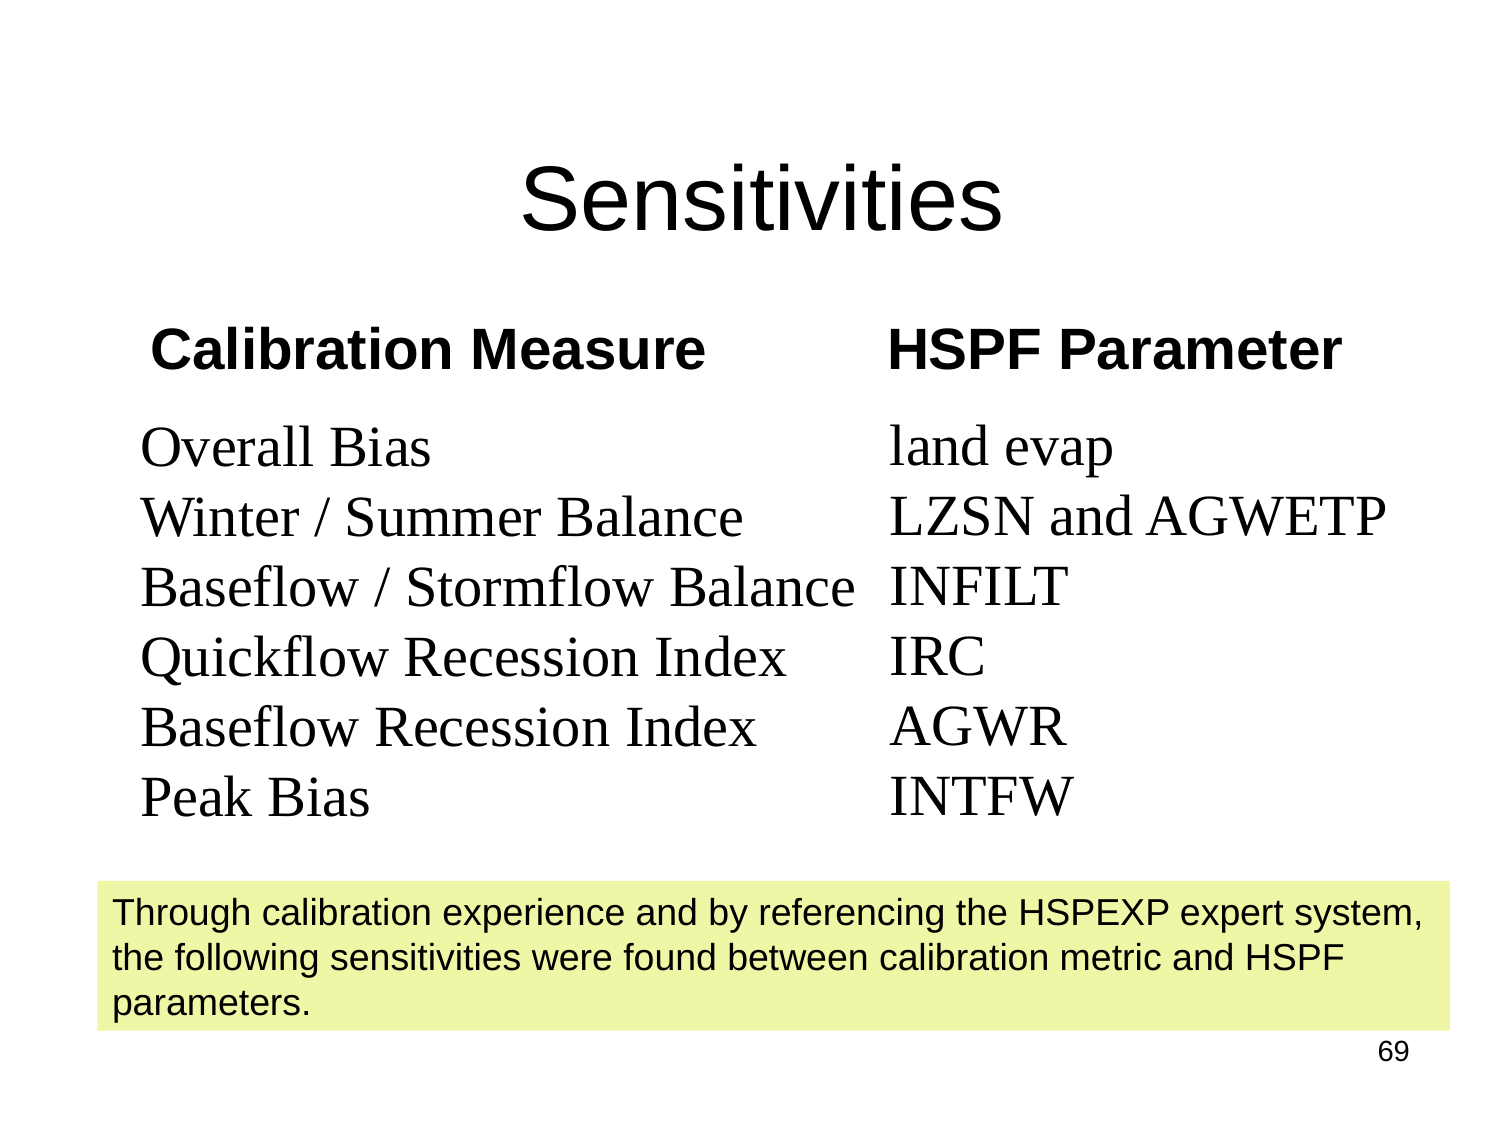

# Sensitivities
Calibration Measure
HSPF Parameter
land evap
LZSN and AGWETP
INFILT
IRC
AGWR
INTFW
Overall Bias
Winter / Summer Balance
Baseflow / Stormflow Balance
Quickflow Recession Index
Baseflow Recession Index
Peak Bias
Through calibration experience and by referencing the HSPEXP expert system, the following sensitivities were found between calibration metric and HSPF parameters.
69